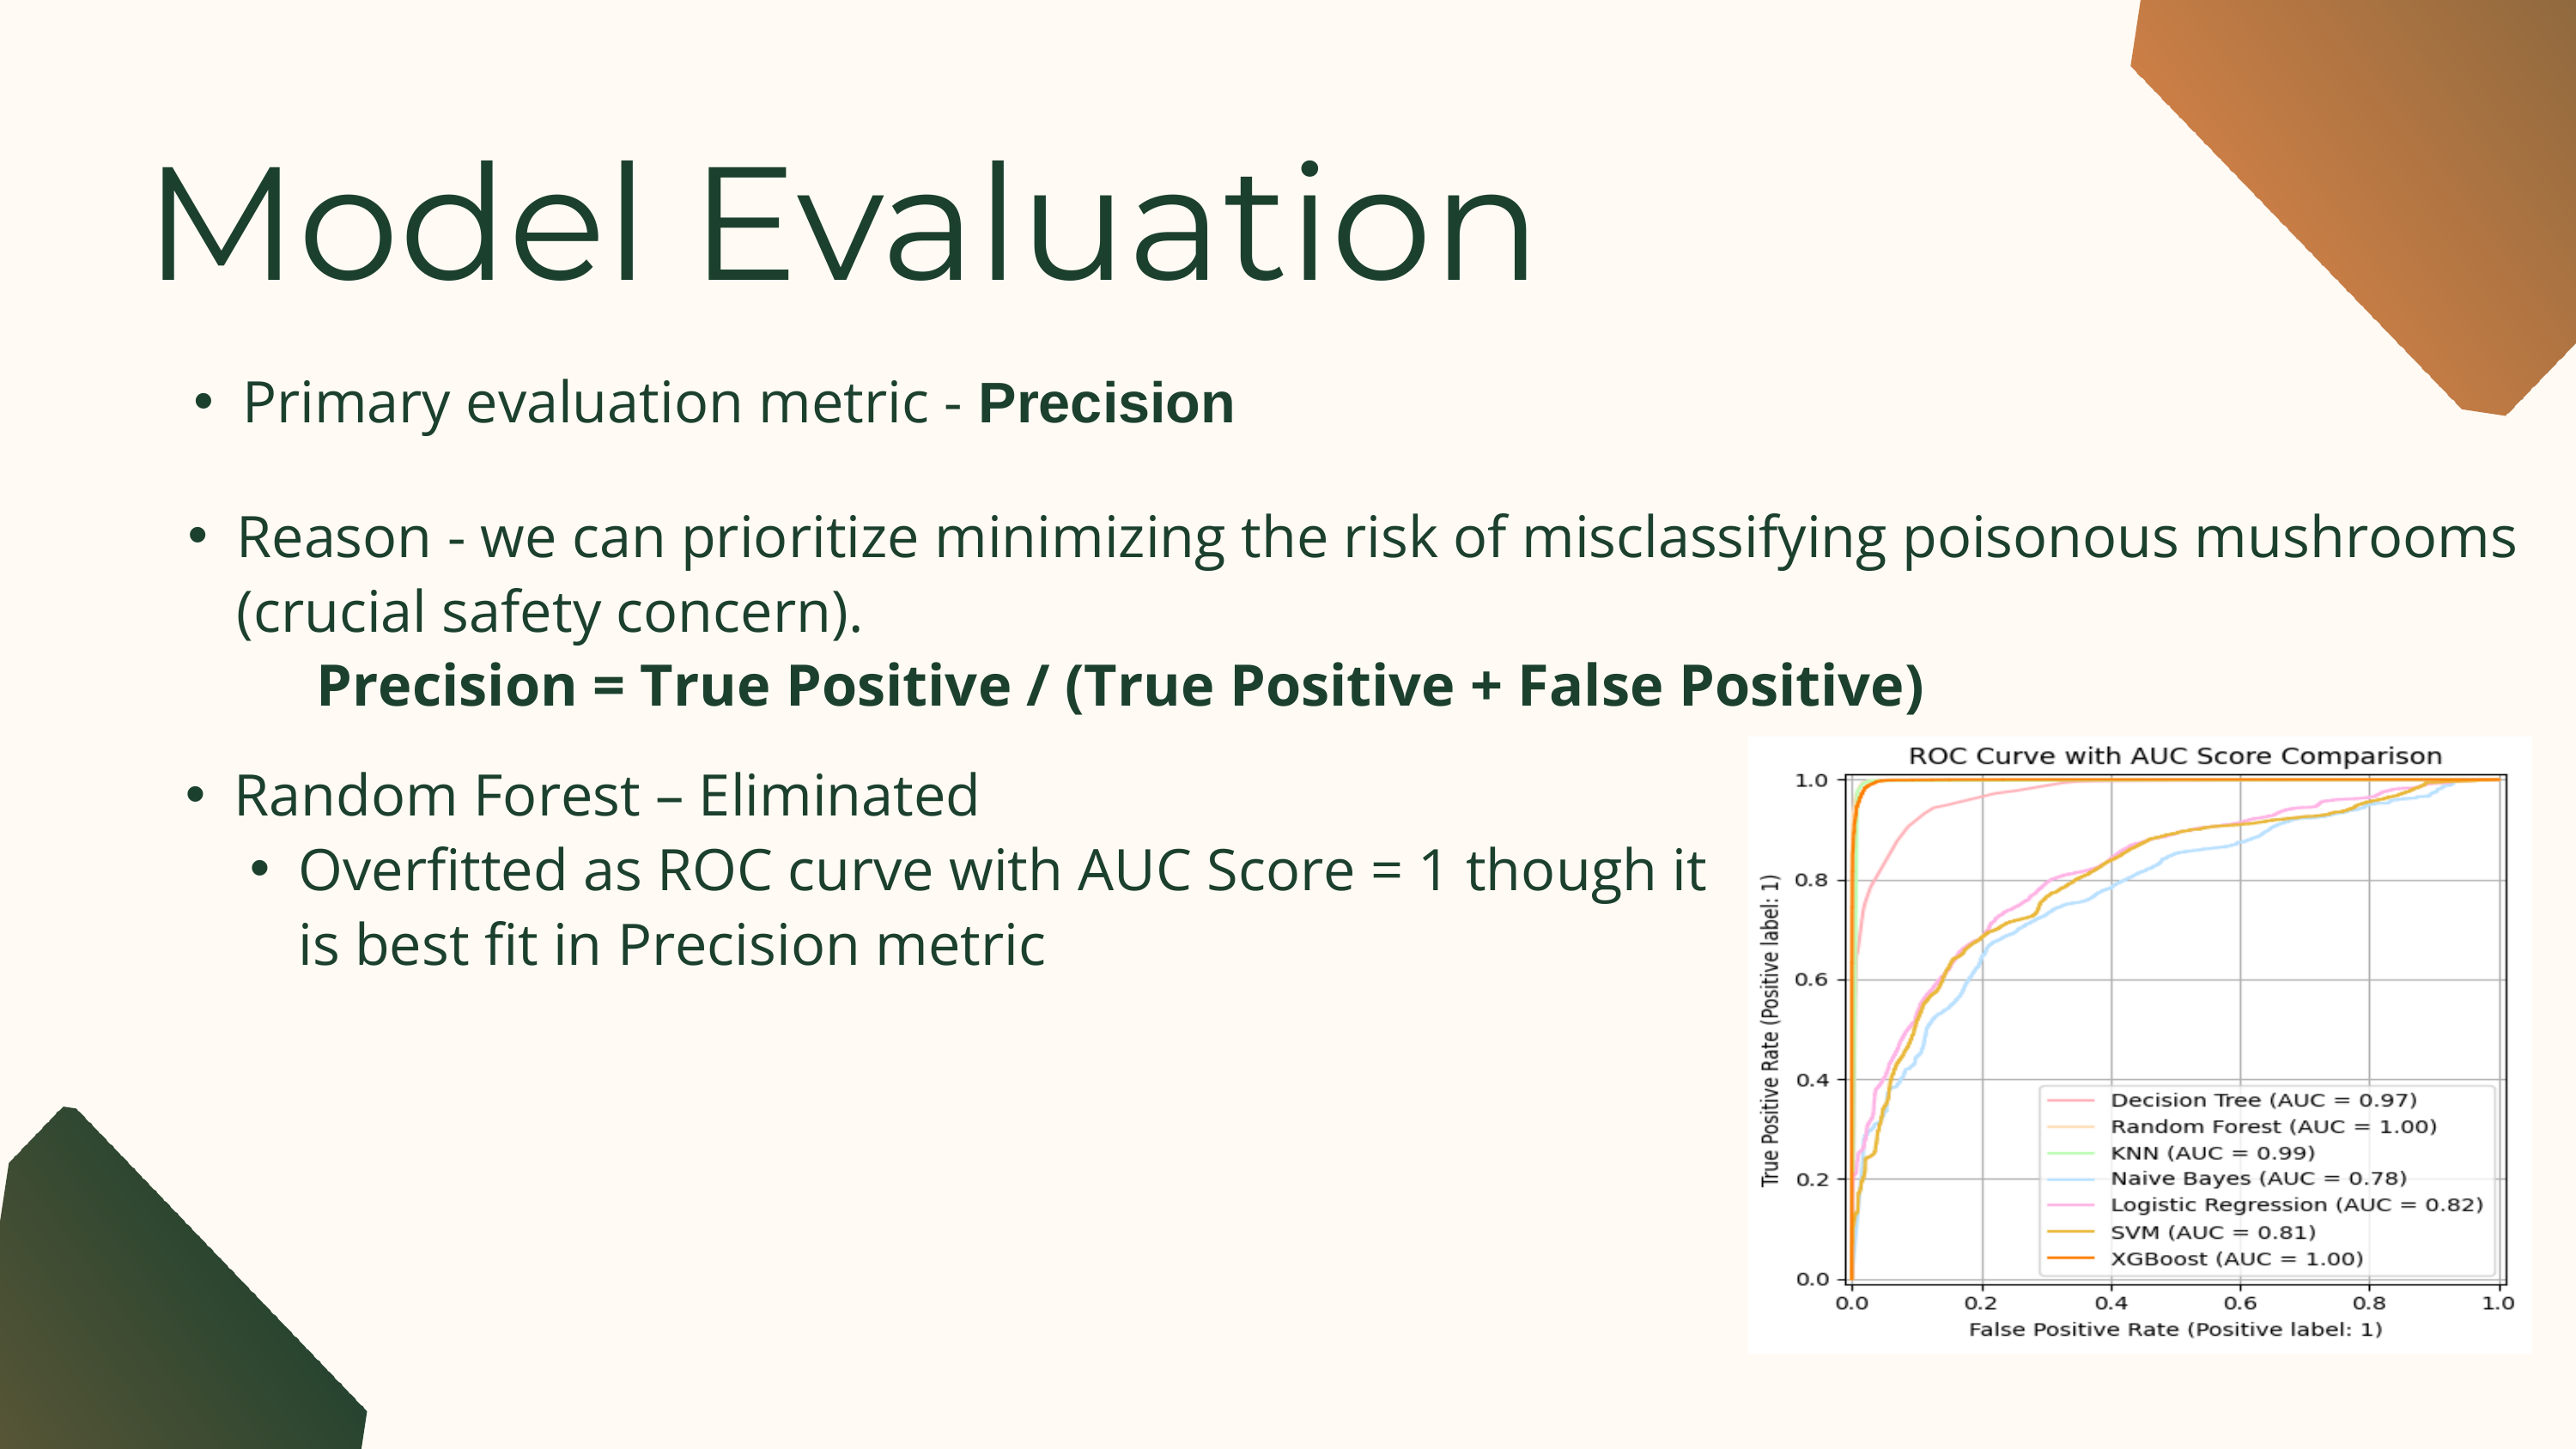

Model Evaluation
Primary evaluation metric - Precision
Reason - we can prioritize minimizing the risk of misclassifying poisonous mushrooms (crucial safety concern).
	Precision = True Positive / (True Positive + False Positive)

Random Forest – Eliminated
Overfitted as ROC curve with AUC Score = 1 though it is best fit in Precision metric